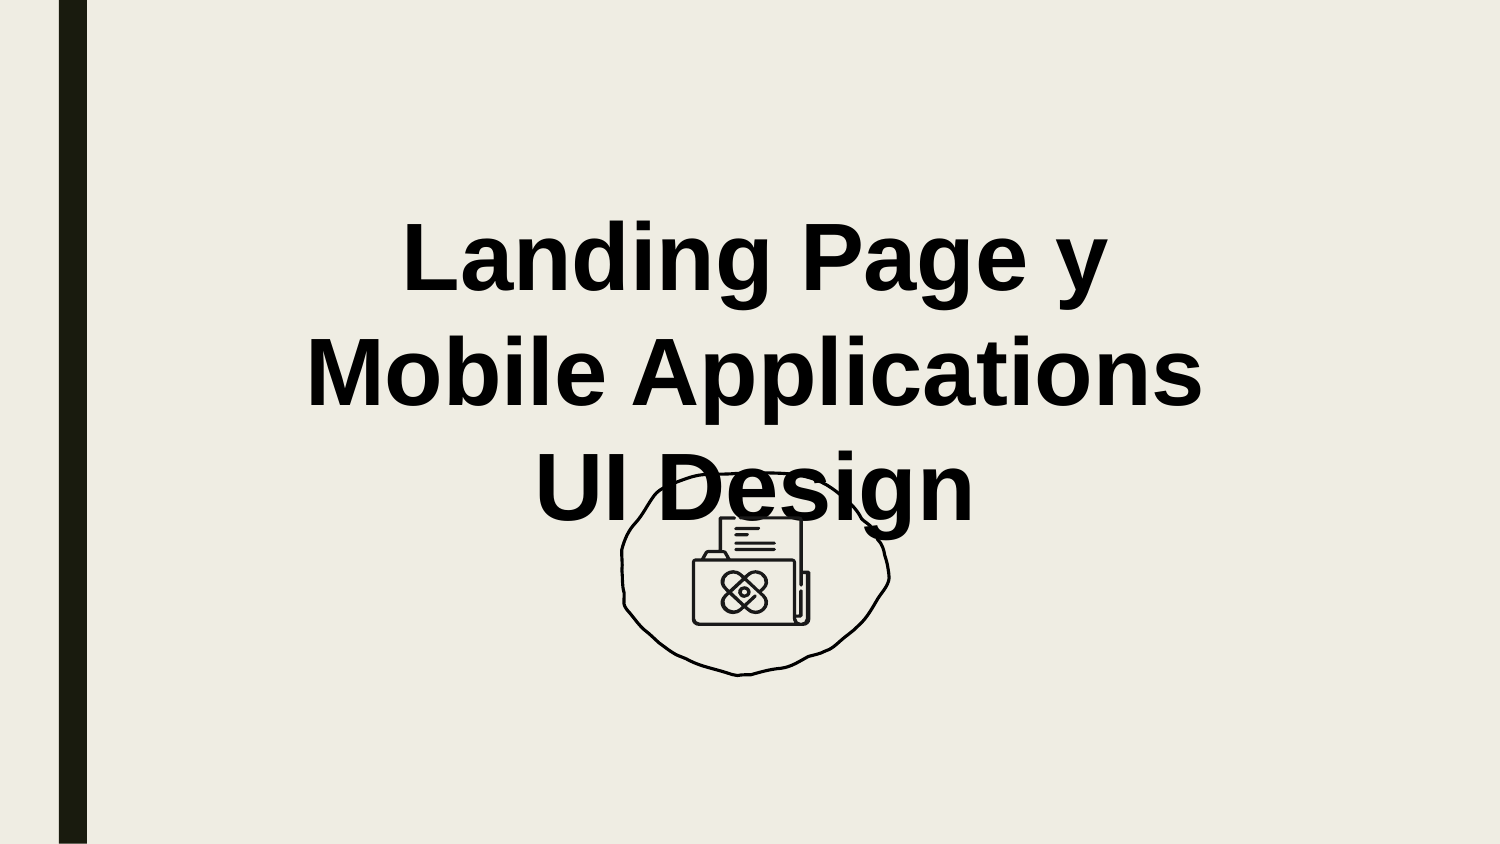

Landing Page y Mobile Applications UI Design